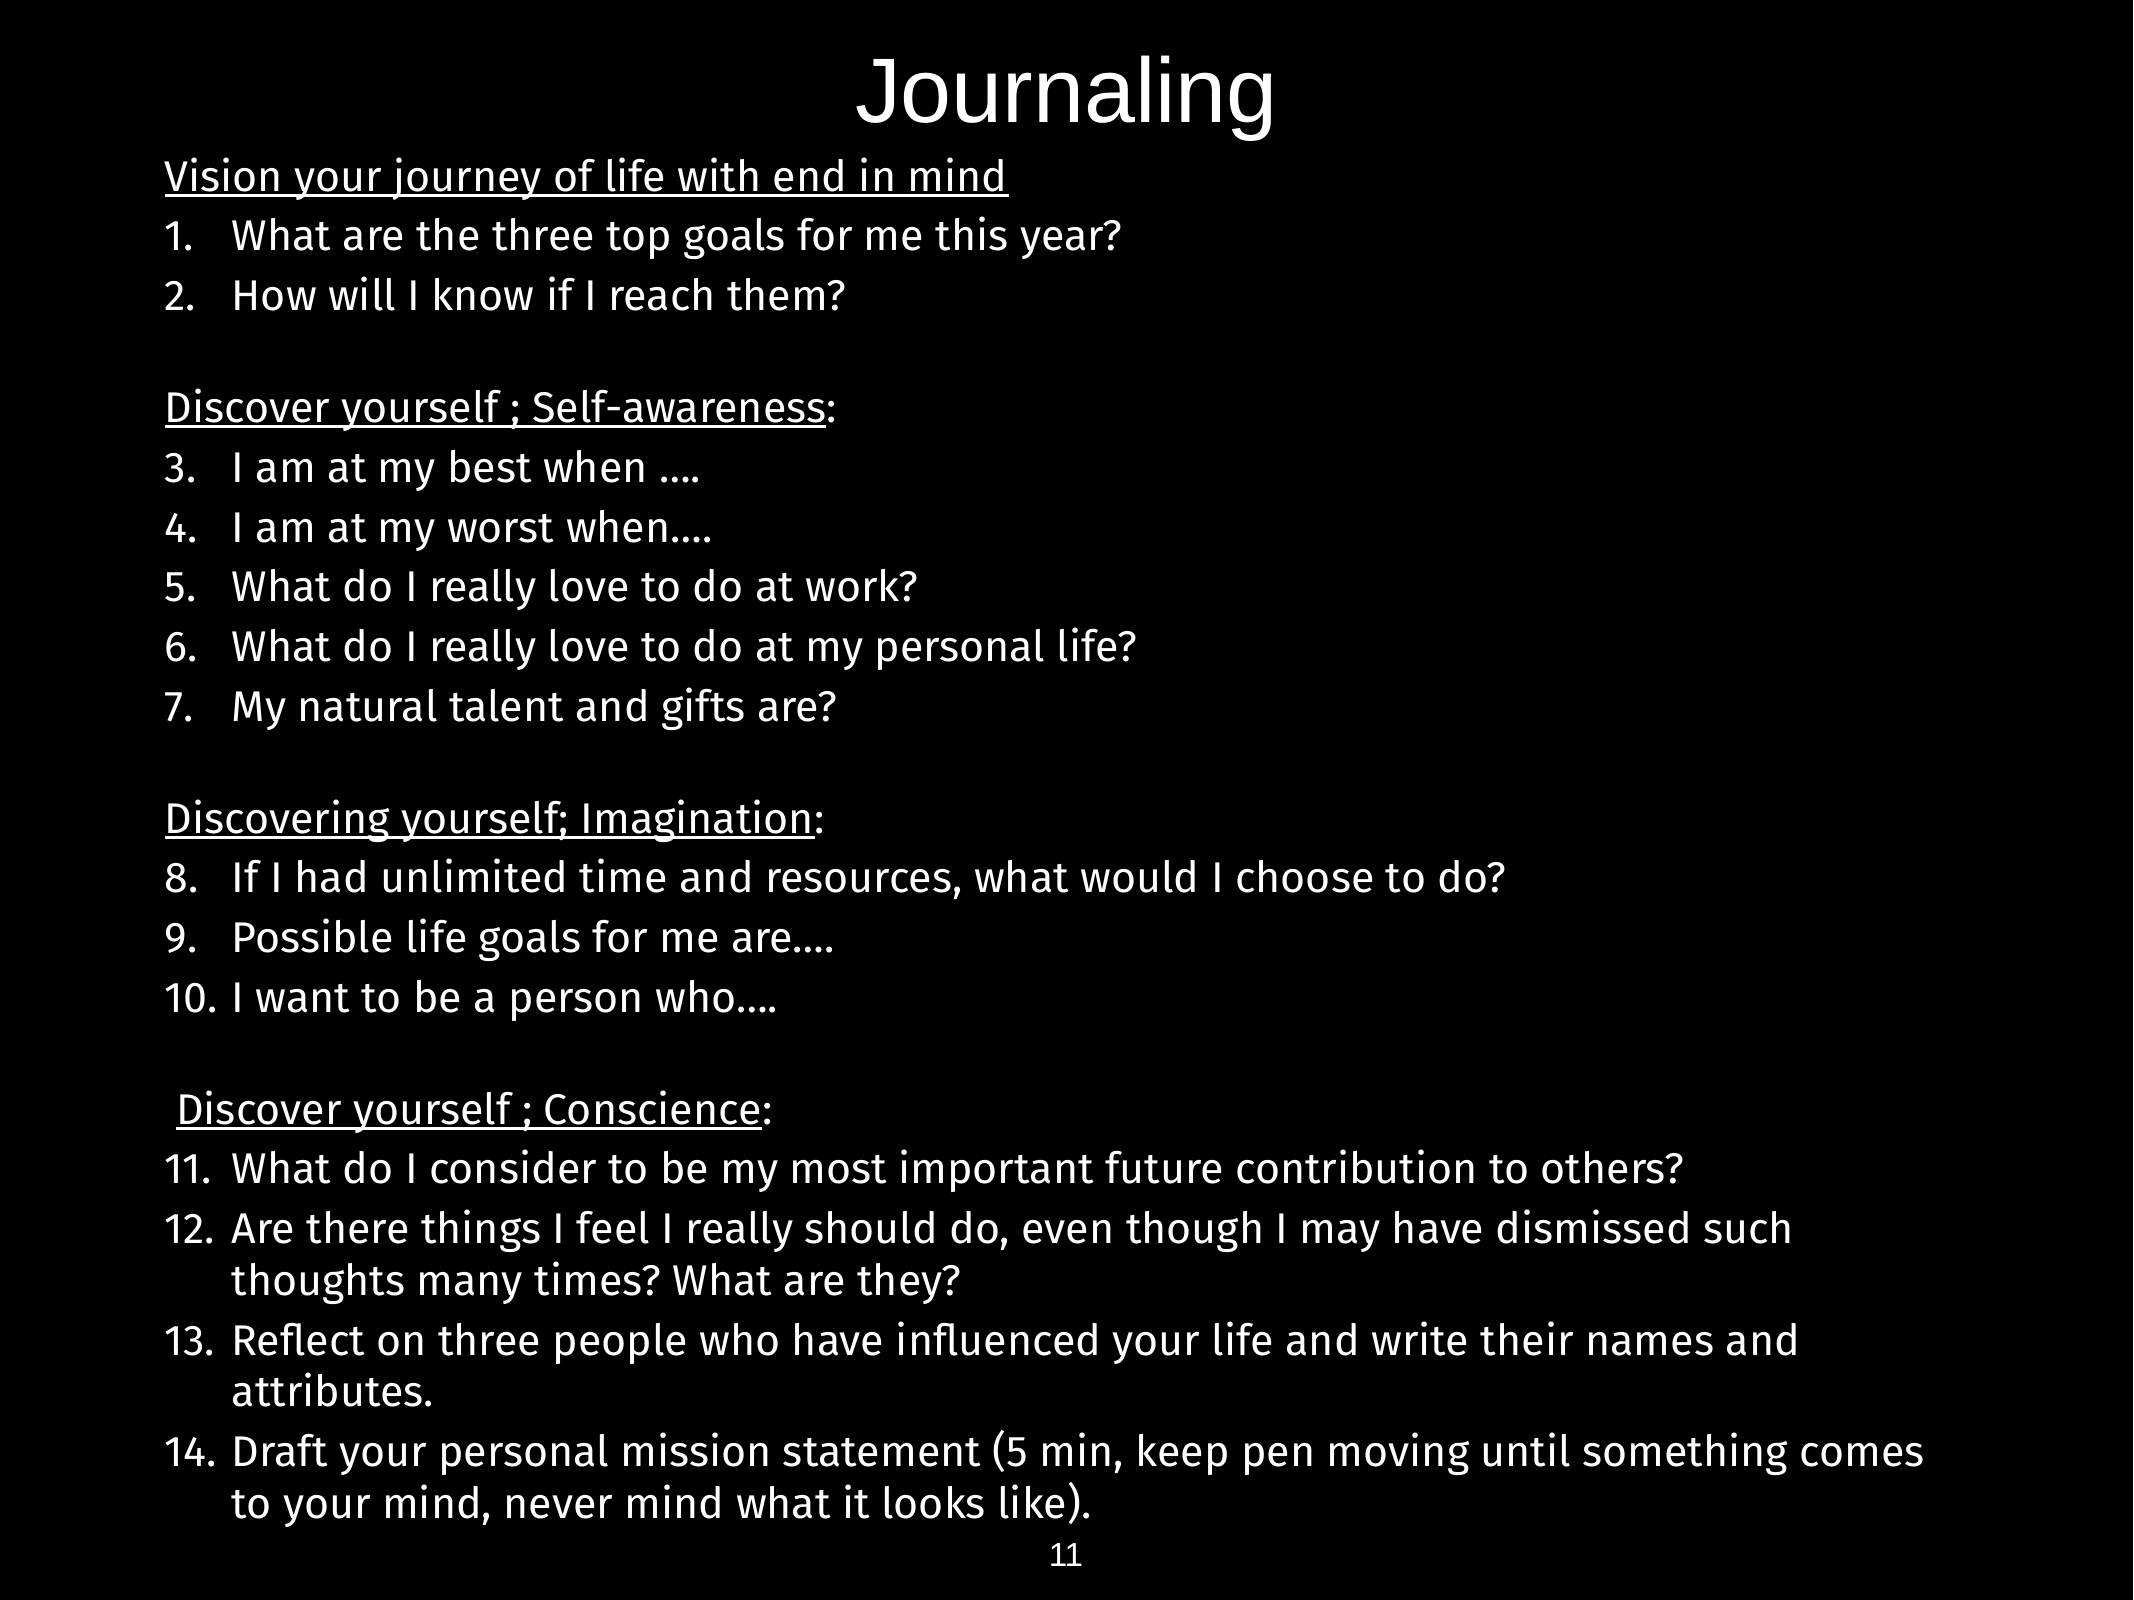

# Journaling
Vision your journey of life with end in mind
What are the three top goals for me this year?
How will I know if I reach them?
Discover yourself ; Self-awareness:
I am at my best when ….
I am at my worst when….
What do I really love to do at work?
What do I really love to do at my personal life?
My natural talent and gifts are?
Discovering yourself; Imagination:
If I had unlimited time and resources, what would I choose to do?
Possible life goals for me are….
I want to be a person who….
 Discover yourself ; Conscience:
What do I consider to be my most important future contribution to others?
Are there things I feel I really should do, even though I may have dismissed such thoughts many times? What are they?
Reflect on three people who have influenced your life and write their names and attributes.
Draft your personal mission statement (5 min, keep pen moving until something comes to your mind, never mind what it looks like).
11